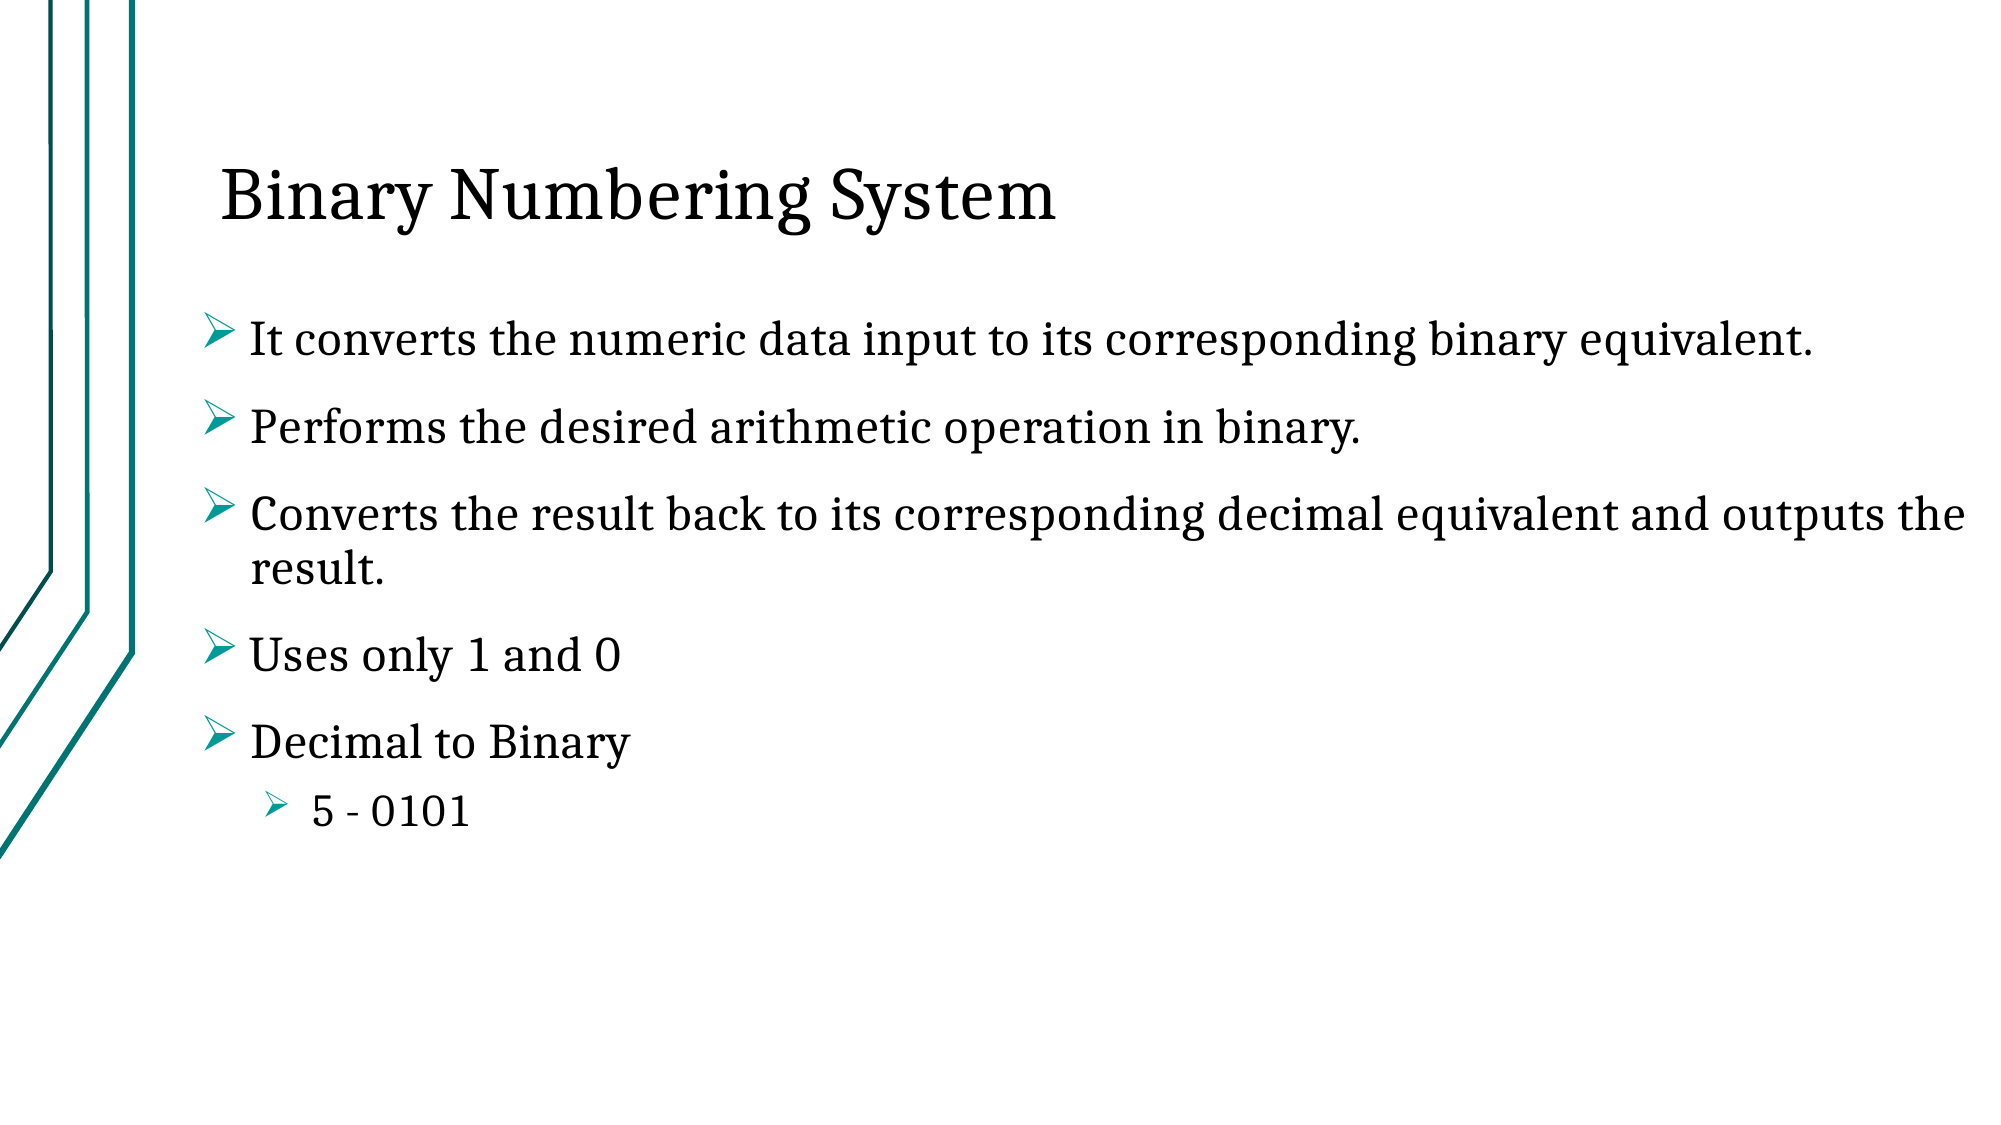

# Binary Numbering System
It converts the numeric data input to its corresponding binary equivalent.
Performs the desired arithmetic operation in binary.
Converts the result back to its corresponding decimal equivalent and outputs the result.
Uses only 1 and 0
Decimal to Binary
 5 - 0101